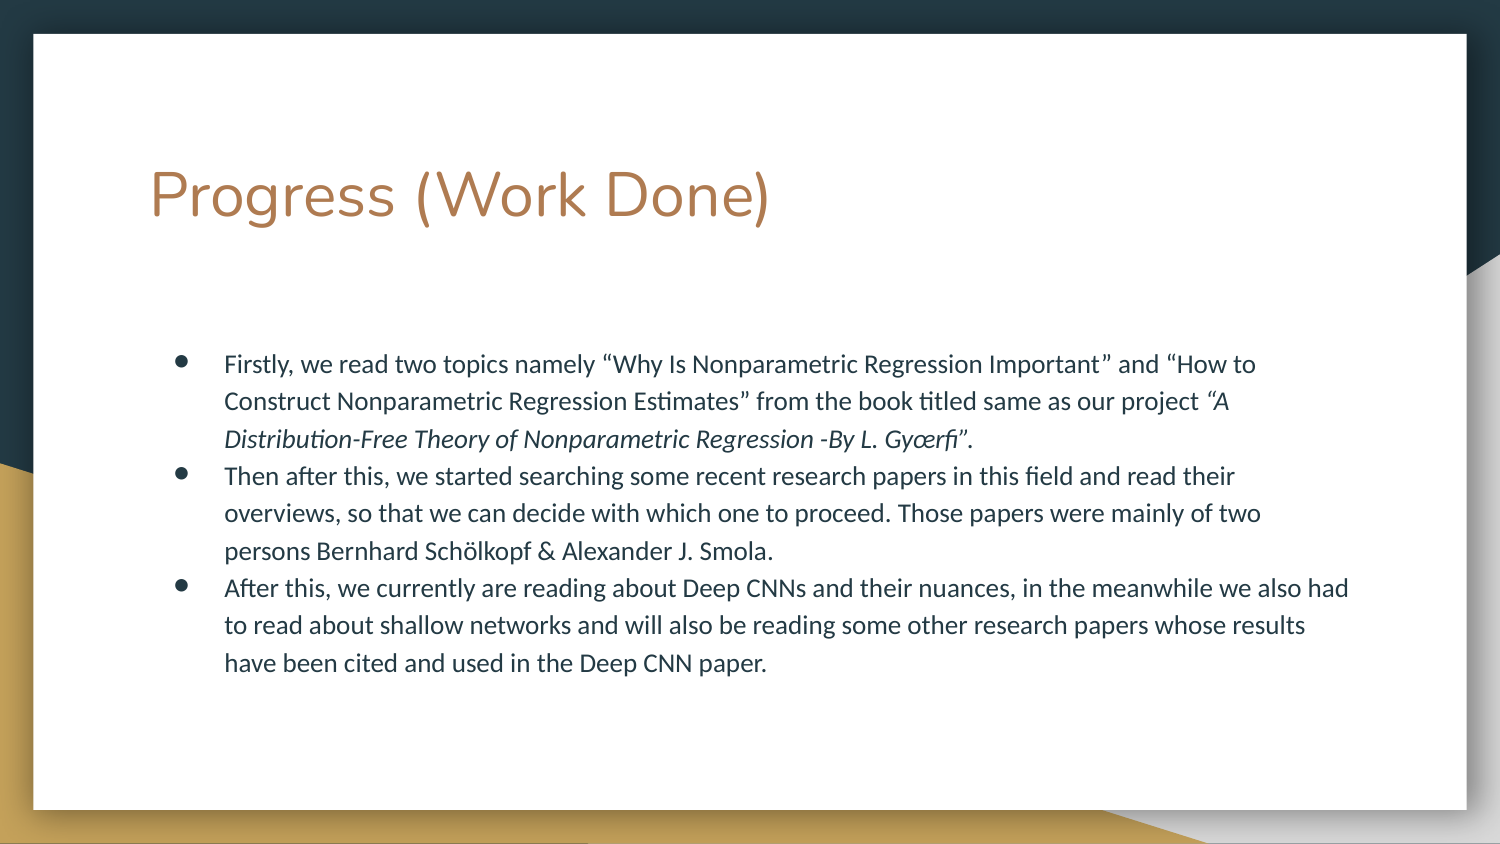

# Progress (Work Done)
Firstly, we read two topics namely “Why Is Nonparametric Regression Important” and “How to Construct Nonparametric Regression Estimates” from the book titled same as our project “A Distribution-Free Theory of Nonparametric Regression -By L. Gyœrfi”.
Then after this, we started searching some recent research papers in this field and read their overviews, so that we can decide with which one to proceed. Those papers were mainly of two persons Bernhard Schölkopf & Alexander J. Smola.
After this, we currently are reading about Deep CNNs and their nuances, in the meanwhile we also had to read about shallow networks and will also be reading some other research papers whose results have been cited and used in the Deep CNN paper.